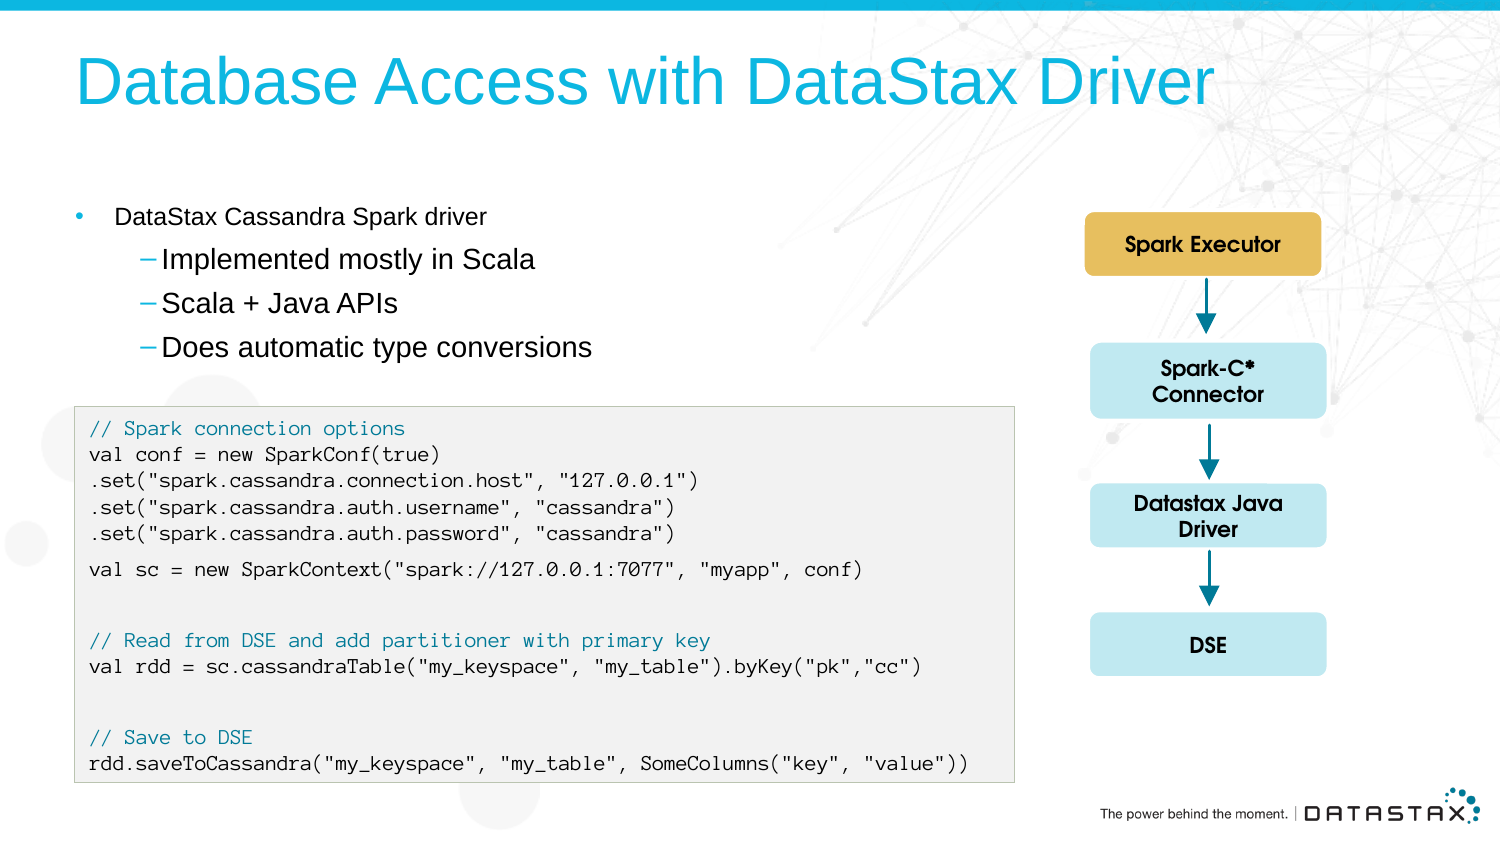

# Database Access with DataStax Driver
DataStax Cassandra Spark driver
Implemented mostly in Scala
Scala + Java APIs
Does automatic type conversions
Spark Executor
Spark-C* Connector
// Spark connection options
val conf = new SparkConf(true) 			.set("spark.cassandra.connection.host", "127.0.0.1")	.set("spark.cassandra.auth.username", "cassandra") 		.set("spark.cassandra.auth.password", "cassandra")
val sc = new SparkContext("spark://127.0.0.1:7077", "myapp", conf)

// Read from DSE and add partitioner with primary key
val rdd = sc.cassandraTable("my_keyspace", "my_table").byKey("pk","cc")

// Save to DSE
rdd.saveToCassandra("my_keyspace", "my_table", SomeColumns("key", "value"))
Datastax Java Driver
DSE